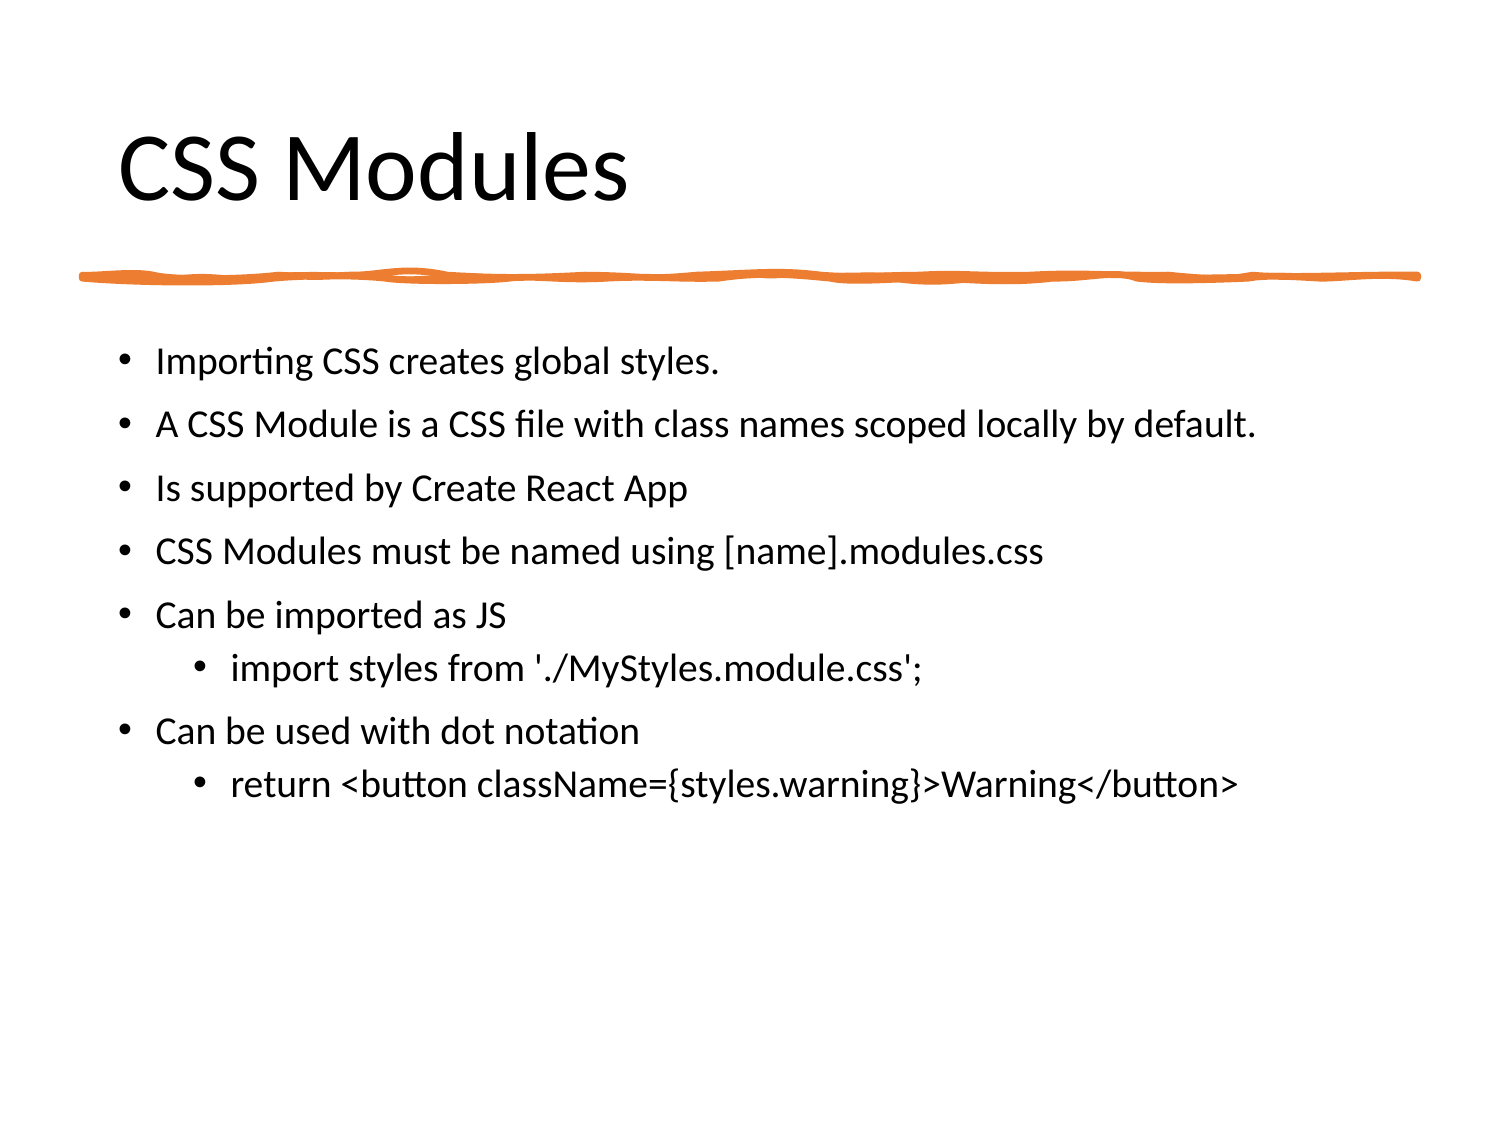

# CSS Modules
Importing CSS creates global styles.
A CSS Module is a CSS file with class names scoped locally by default.
Is supported by Create React App
CSS Modules must be named using [name].modules.css
Can be imported as JS
import styles from './MyStyles.module.css';
Can be used with dot notation
return <button className={styles.warning}>Warning</button>